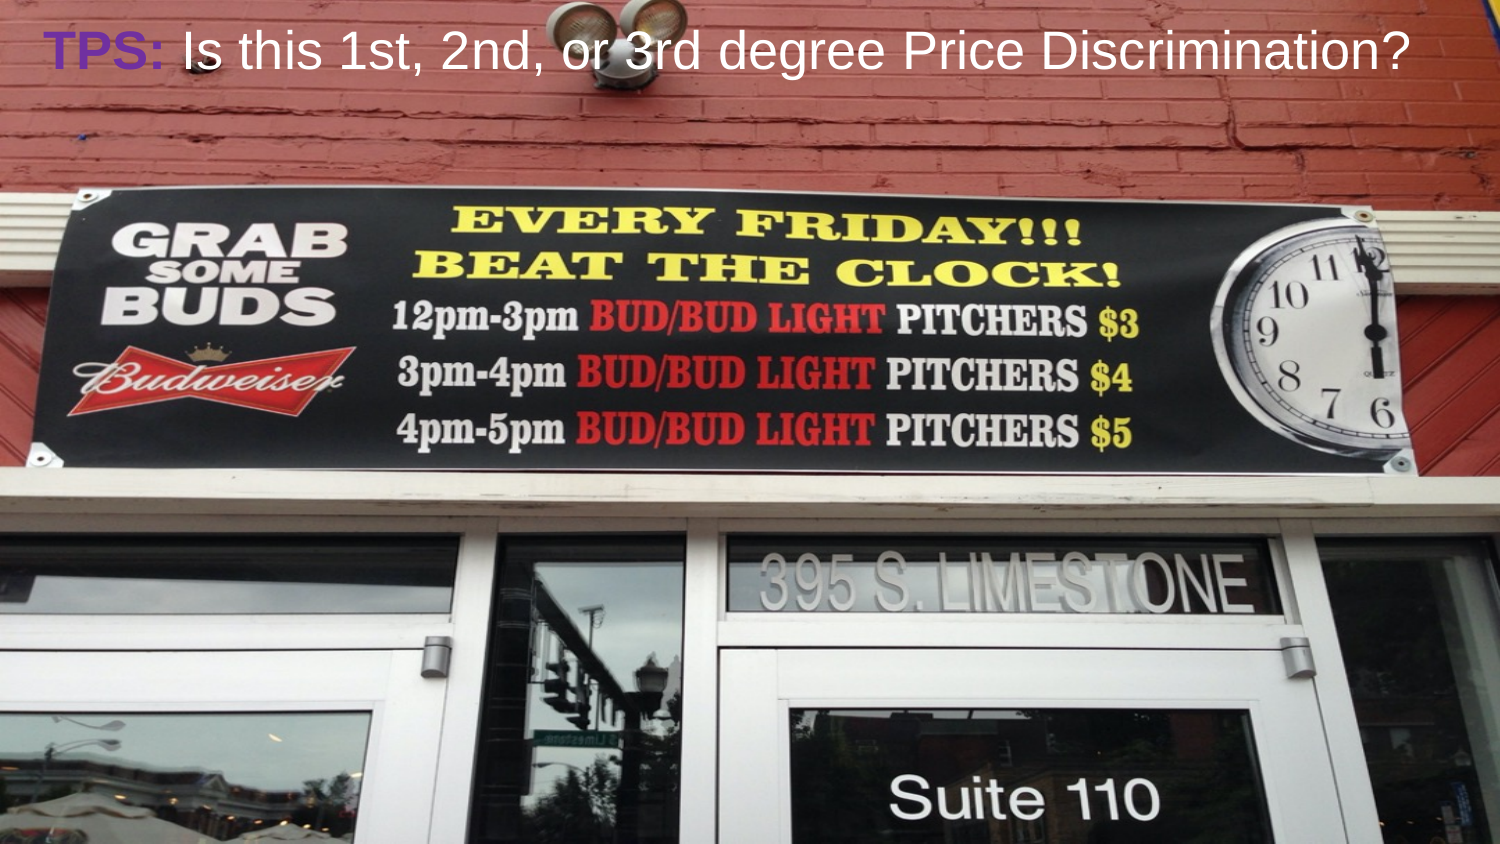

TPS: Is this 1st, 2nd, or 3rd degree Price Discrimination?